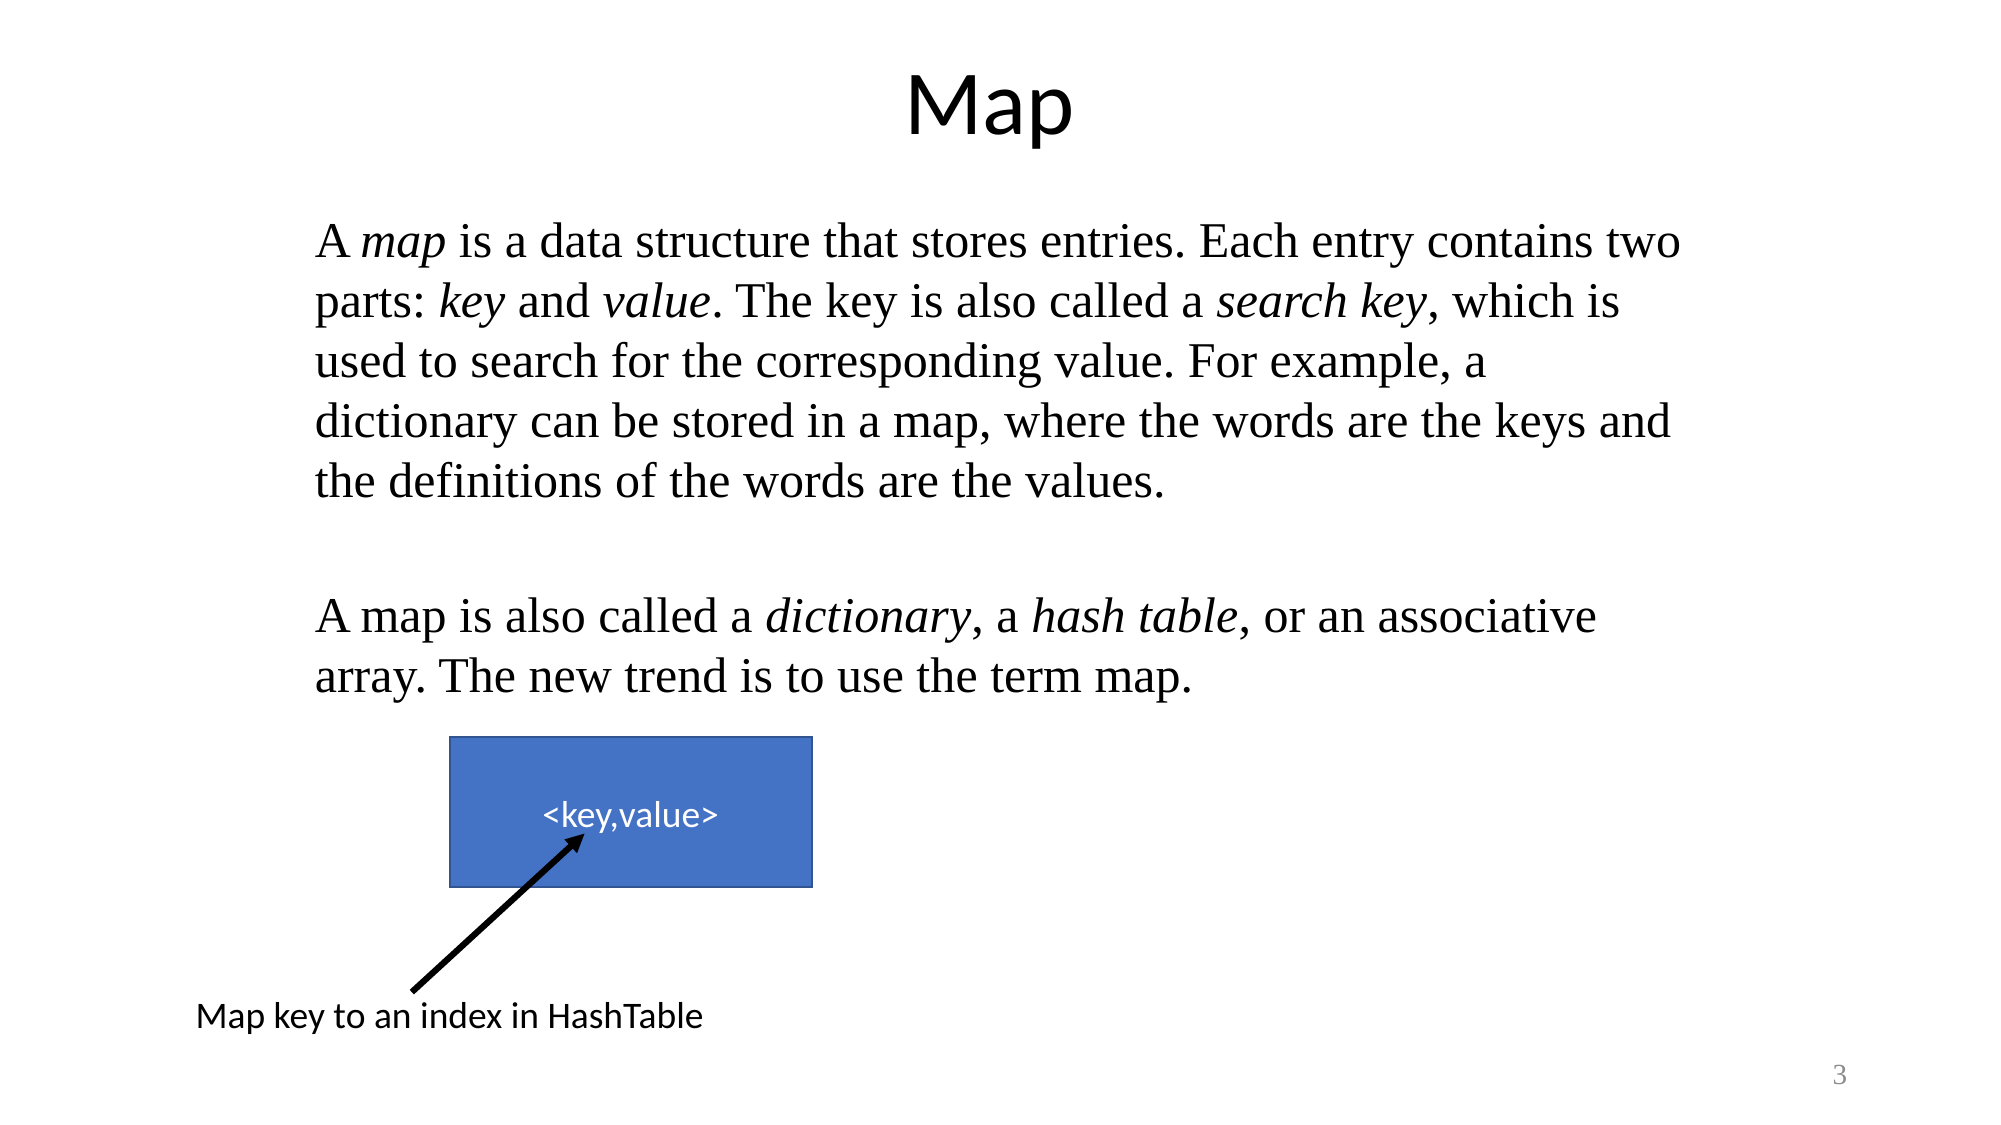

# Map
A map is a data structure that stores entries. Each entry contains two parts: key and value. The key is also called a search key, which is used to search for the corresponding value. For example, a dictionary can be stored in a map, where the words are the keys and the definitions of the words are the values.

A map is also called a dictionary, a hash table, or an associative array. The new trend is to use the term map.
<key,value>
Map key to an index in HashTable
3